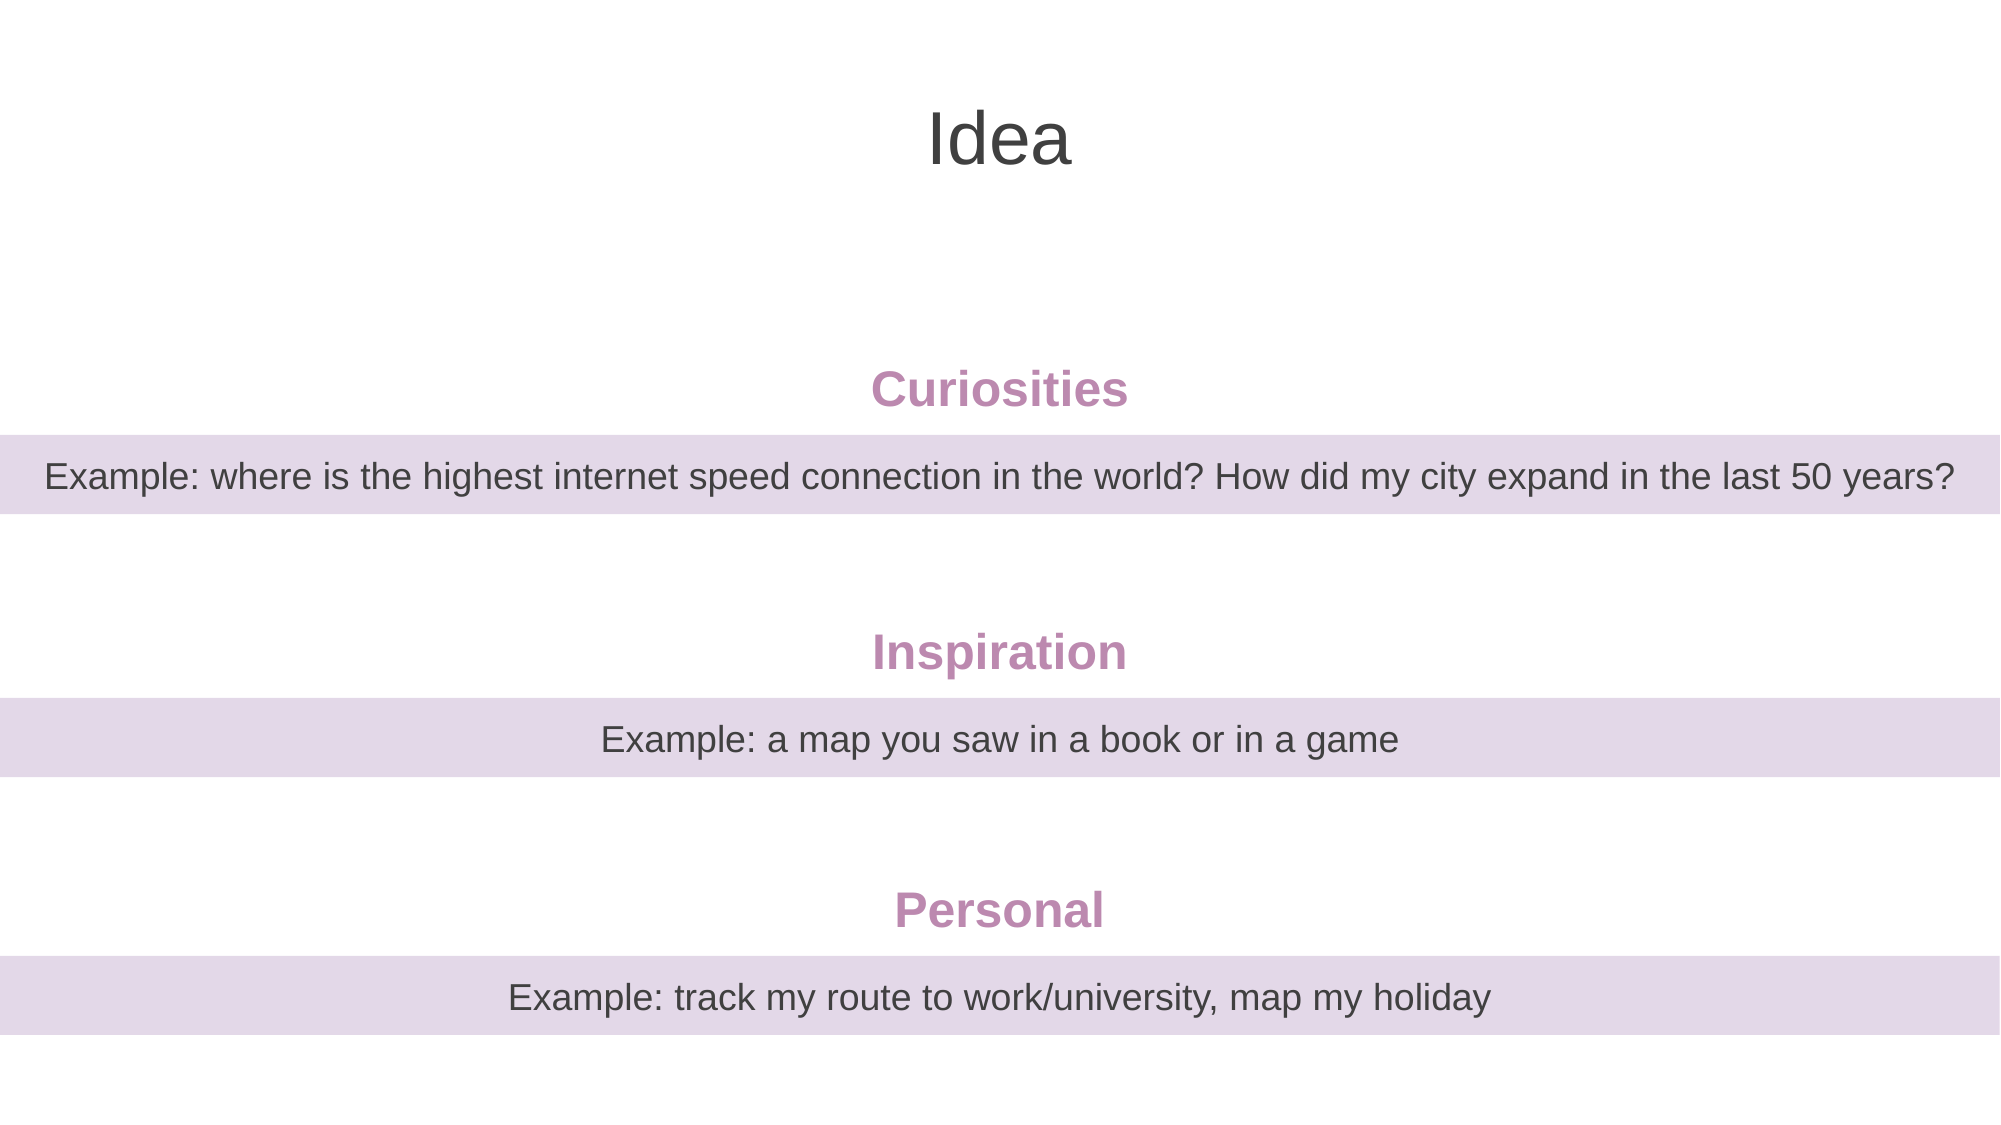

Idea
Curiosities
Example: where is the highest internet speed connection in the world? How did my city expand in the last 50 years?
Inspiration
Example: a map you saw in a book or in a game
Personal
Example: track my route to work/university, map my holiday